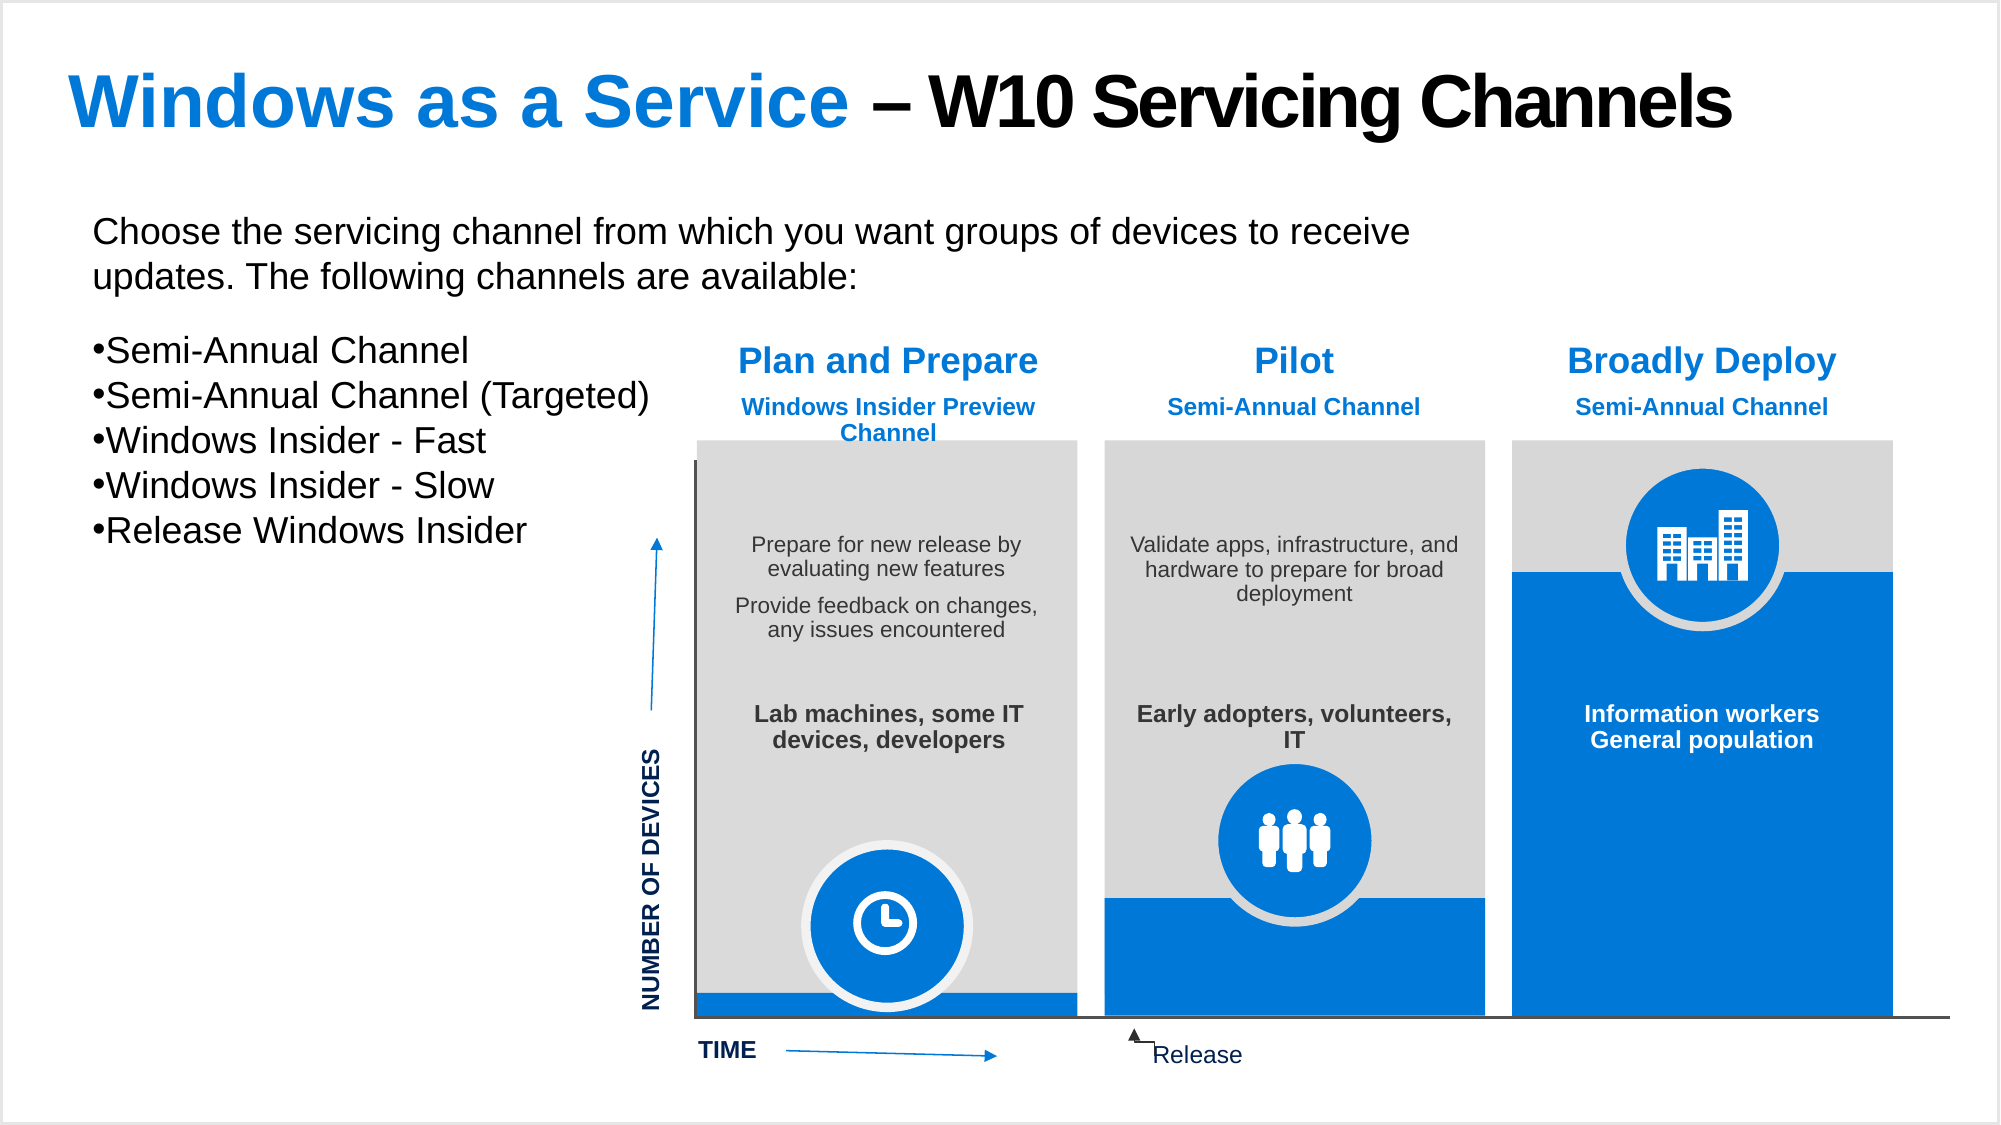

# Windows as a Service – W10 Servicing Channels
Choose the servicing channel from which you want groups of devices to receive updates. The following channels are available:
Semi‐Annual Channel
Semi‐Annual Channel (Targeted)
Windows Insider ‐ Fast
Windows Insider ‐ Slow
Release Windows Insider
Plan and Prepare
Windows Insider Preview Channel
Pilot
Semi-Annual Channel
Broadly Deploy
Semi-Annual Channel

Prepare for new release by evaluating new features
Provide feedback on changes, any issues encountered
Validate apps, infrastructure, and hardware to prepare for broad deployment

Early adopters, volunteers, IT
Lab machines, some IT devices, developers
Information workers
General population

NUMBER OF DEVICES

Time
Release